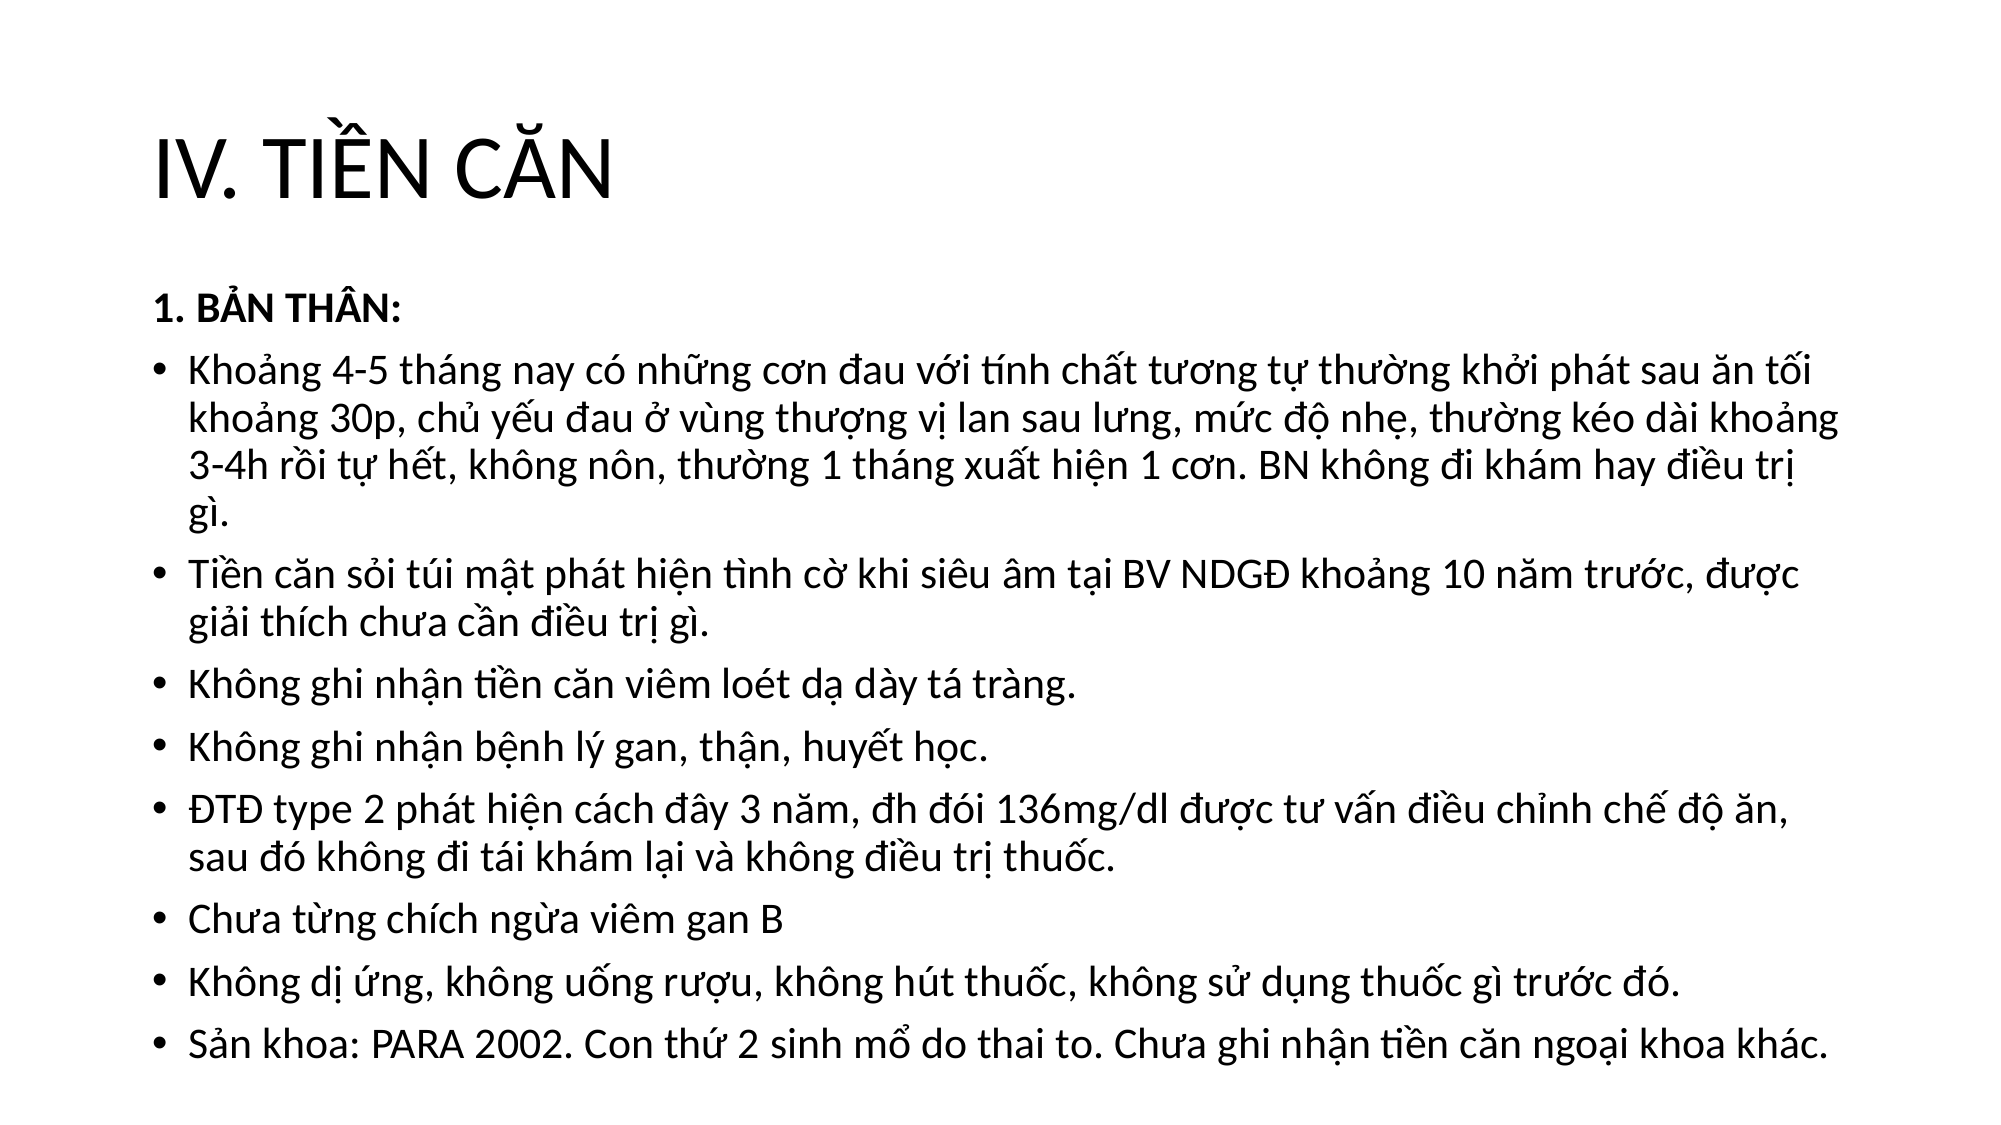

# IV. TIỀN CĂN
1. BẢN THÂN:
Khoảng 4-5 tháng nay có những cơn đau với tính chất tương tự thường khởi phát sau ăn tối khoảng 30p, chủ yếu đau ở vùng thượng vị lan sau lưng, mức độ nhẹ, thường kéo dài khoảng 3-4h rồi tự hết, không nôn, thường 1 tháng xuất hiện 1 cơn. BN không đi khám hay điều trị gì.
Tiền căn sỏi túi mật phát hiện tình cờ khi siêu âm tại BV NDGĐ khoảng 10 năm trước, được giải thích chưa cần điều trị gì.
Không ghi nhận tiền căn viêm loét dạ dày tá tràng.
Không ghi nhận bệnh lý gan, thận, huyết học.
ĐTĐ type 2 phát hiện cách đây 3 năm, đh đói 136mg/dl được tư vấn điều chỉnh chế độ ăn, sau đó không đi tái khám lại và không điều trị thuốc.
Chưa từng chích ngừa viêm gan B
Không dị ứng, không uống rượu, không hút thuốc, không sử dụng thuốc gì trước đó.
Sản khoa: PARA 2002. Con thứ 2 sinh mổ do thai to. Chưa ghi nhận tiền căn ngoại khoa khác.